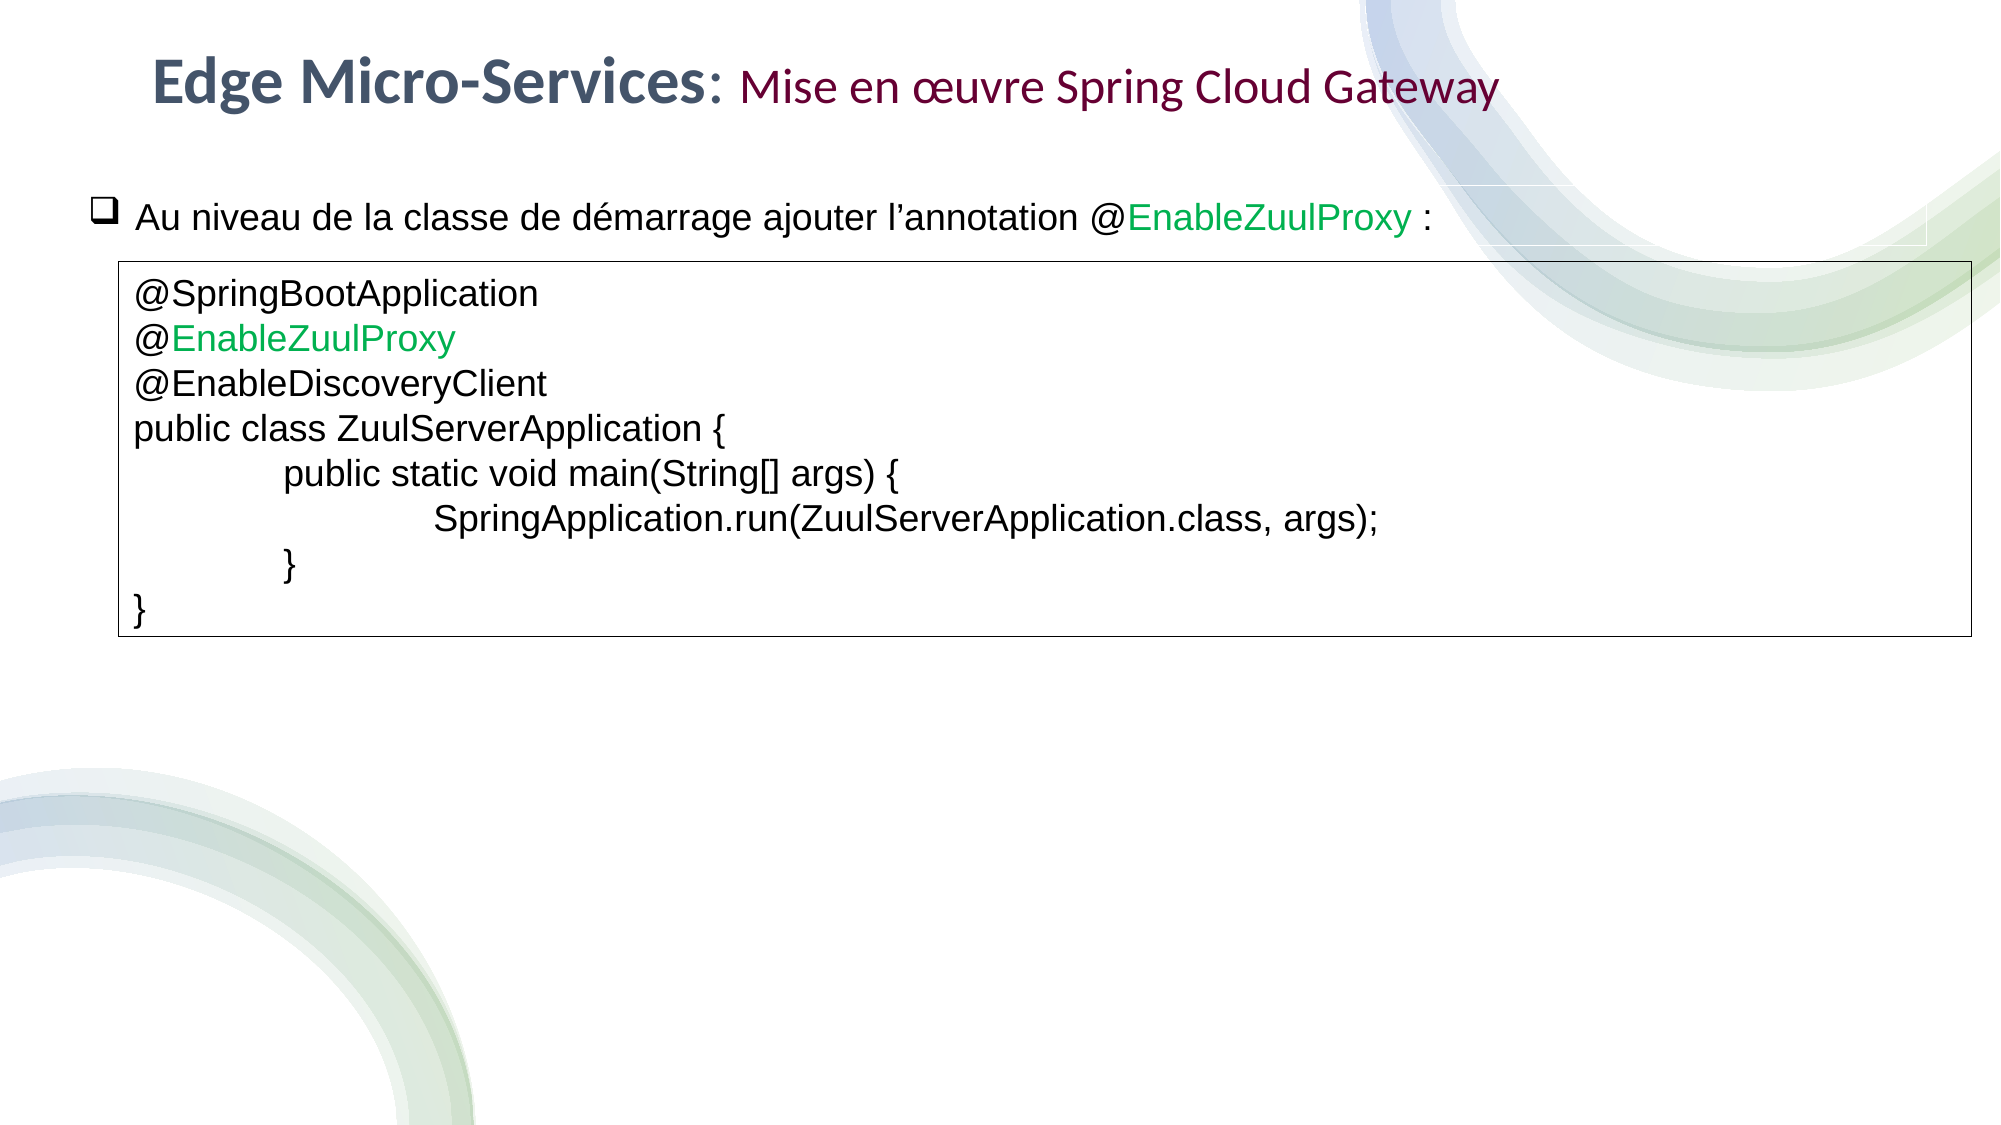

Edge Micro-Services: Mise en œuvre Spring Cloud Gateway
Au niveau de la classe de démarrage ajouter l’annotation @EnableZuulProxy :
@SpringBootApplication
@EnableZuulProxy
@EnableDiscoveryClient
public class ZuulServerApplication {
	public static void main(String[] args) {
		SpringApplication.run(ZuulServerApplication.class, args);
	}
}